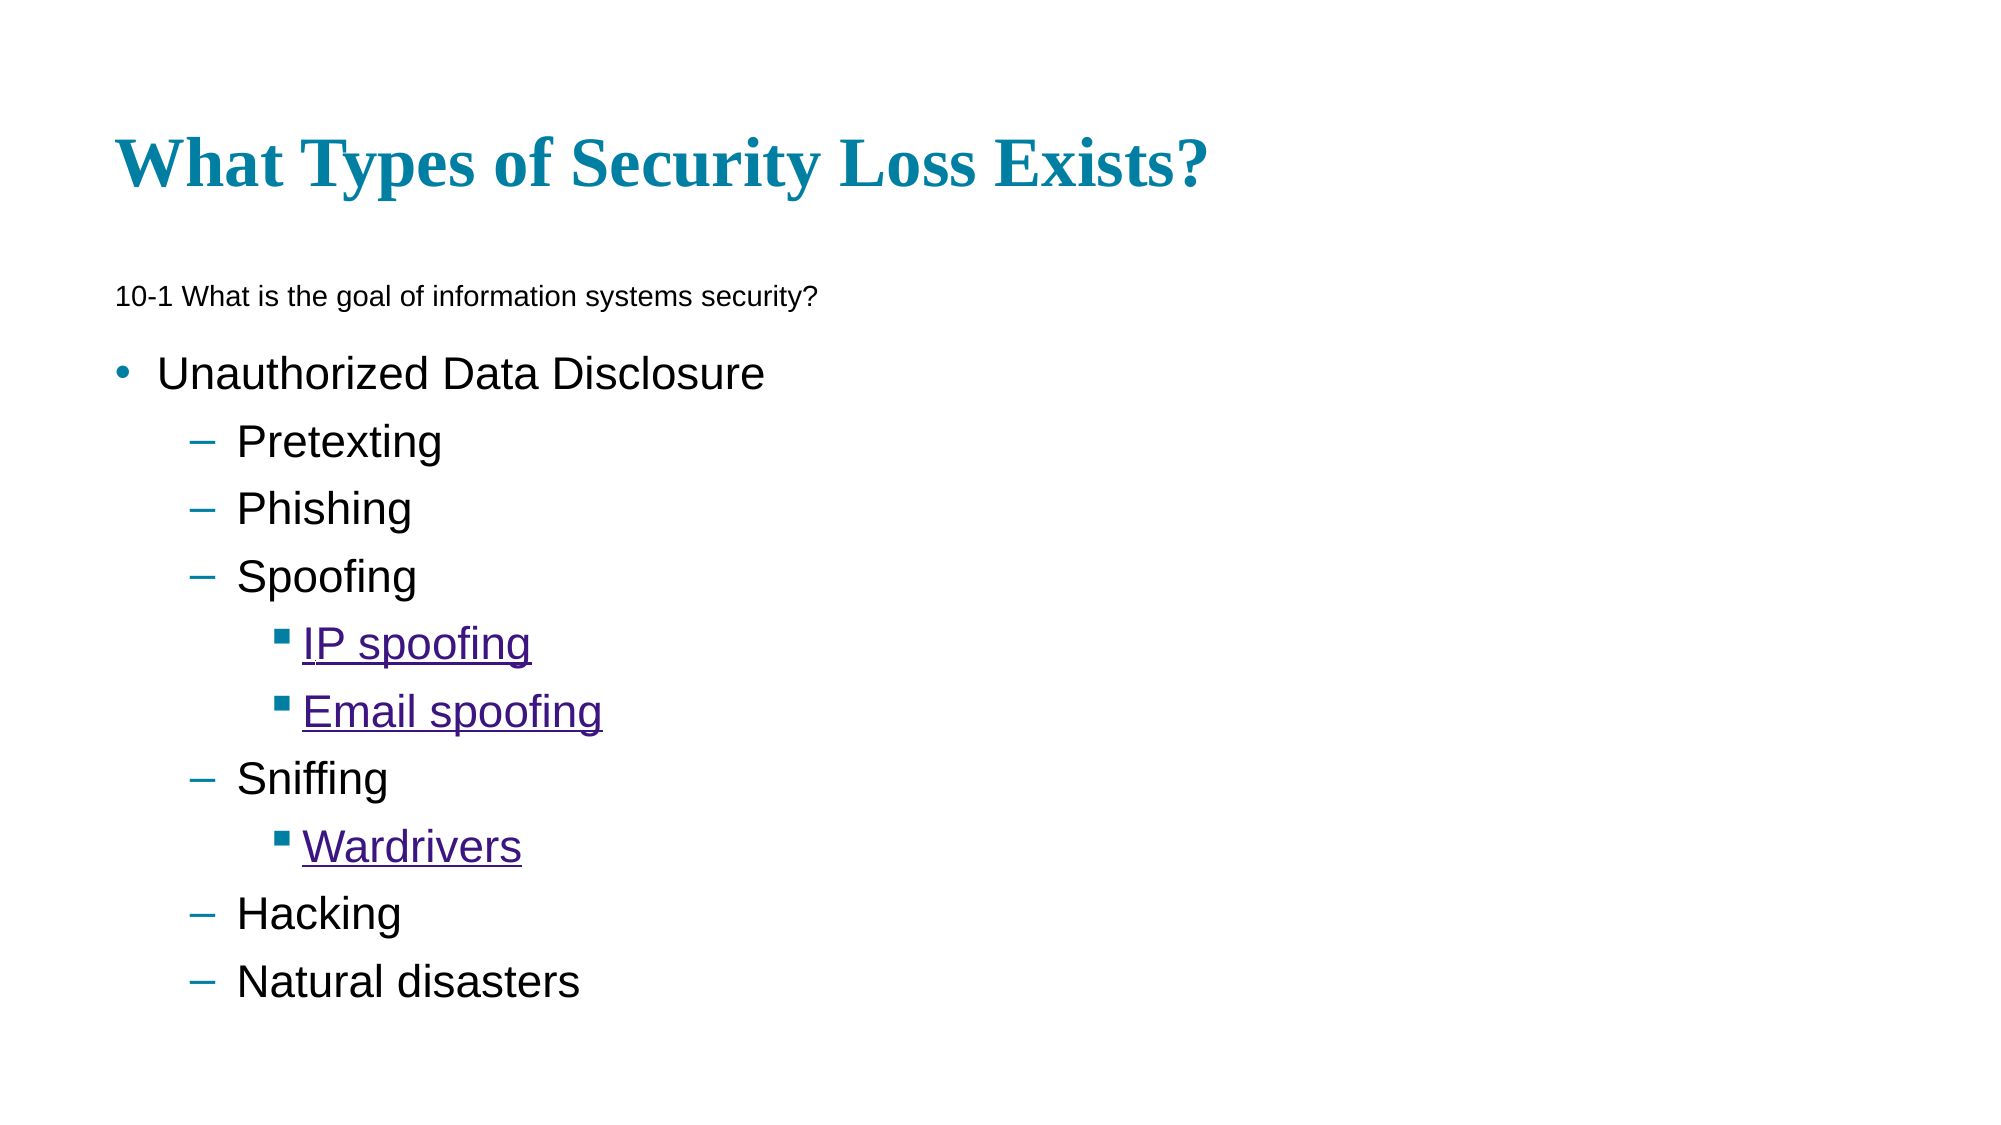

# What Types of Security Loss Exists?
10-1 What is the goal of information systems security?
Unauthorized Data Disclosure
Pretexting
Phishing
Spoofing
I P spoofing
Email spoofing
Sniffing
Wardrivers
Hacking
Natural disasters